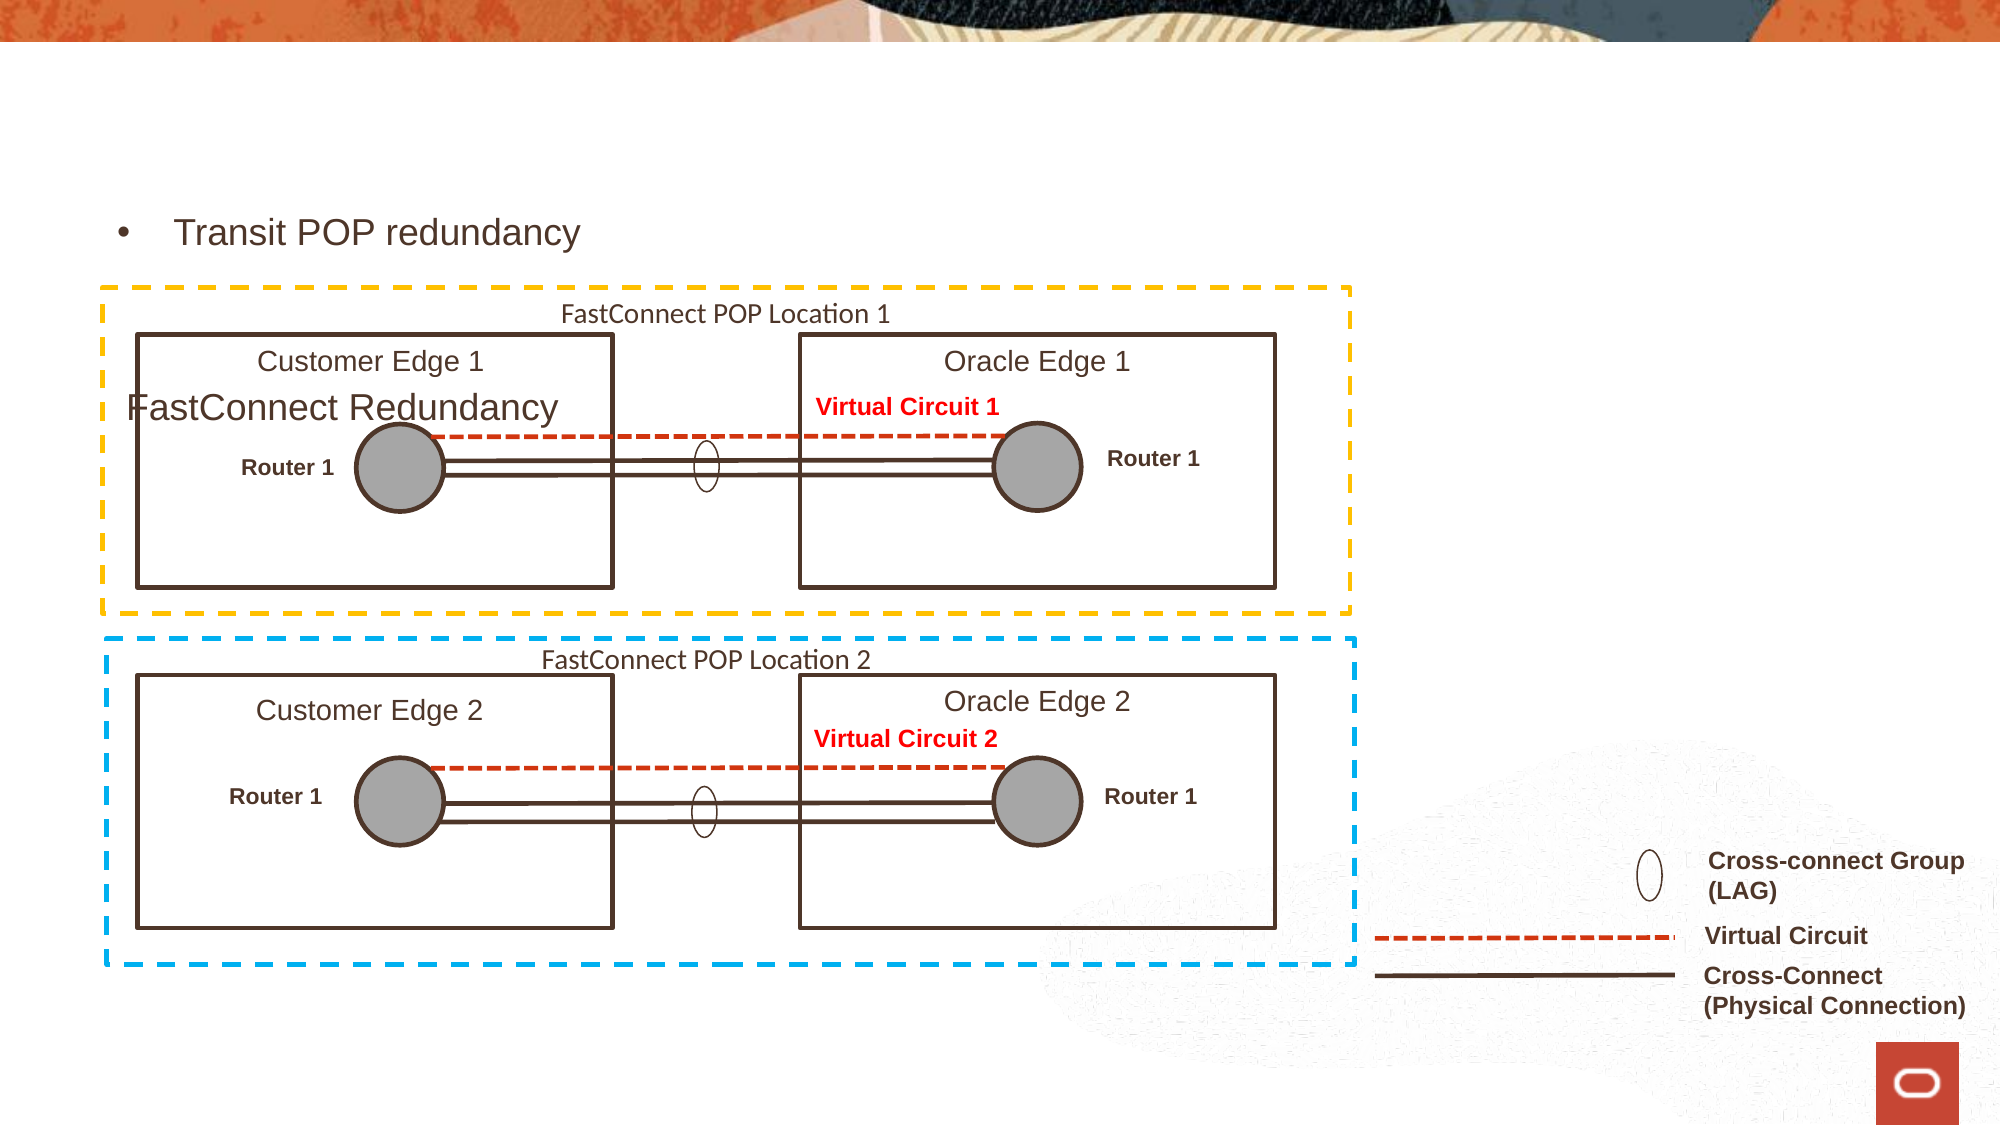

Transit POP redundancy

FastConnect POP Location 1
Oracle Edge 1
Customer Edge 1
FastConnect Redundancy
Virtual Circuit 1

Router 1

Router 1
FastConnect POP Location 2

Oracle Edge 2
Customer Edge 2
Virtual Circuit 2

Router 1
Router 1

Cross-connect Group
(LAG)

Virtual Circuit
Cross-Connect
(Physical Connection)